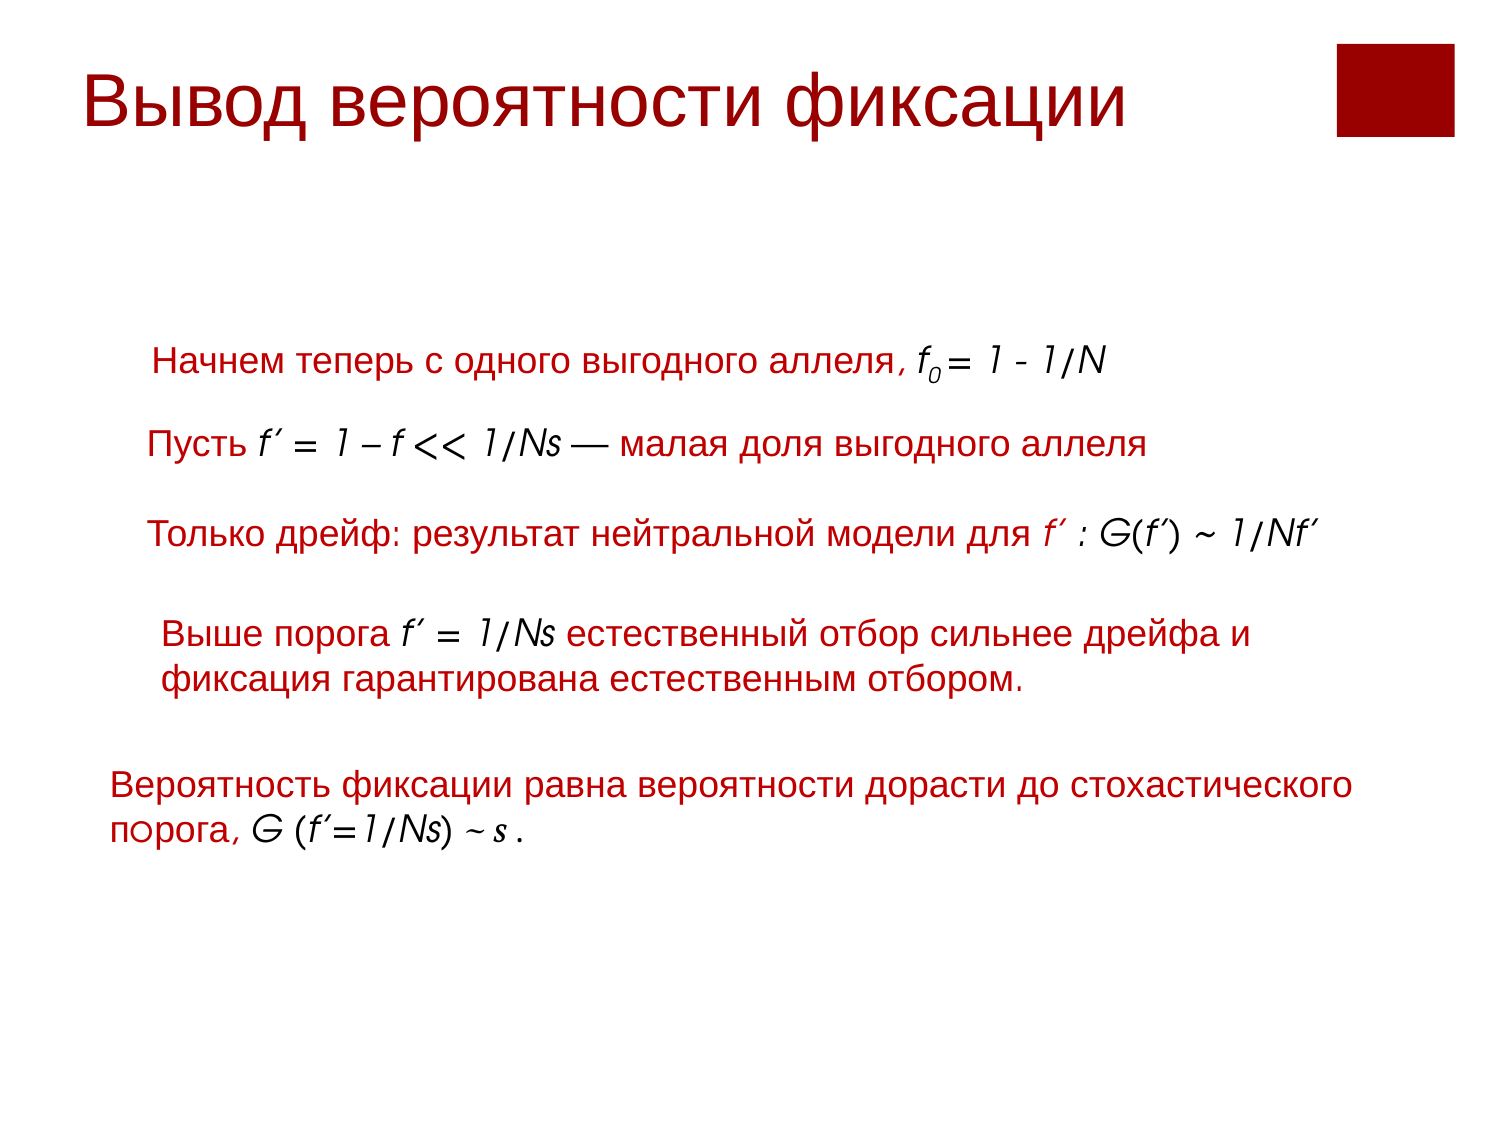

Вывод вероятности фиксации
Начнем теперь с одного выгодного аллеля, f0 = 1 - 1/N
Пусть f’ = 1 – f << 1/Ns — малая доля выгодного аллеля

Только дрейф: результат нейтральной модели для f’ : G(f’) ~ 1/Nf’
Выше порога f’ = 1/Ns естественный отбор сильнее дрейфа и
фиксация гарантирована естественным отбором.

Вероятность фиксации равна вероятности дорасти до стохастического
пoрога, G (f’=1/Ns) ~ s .